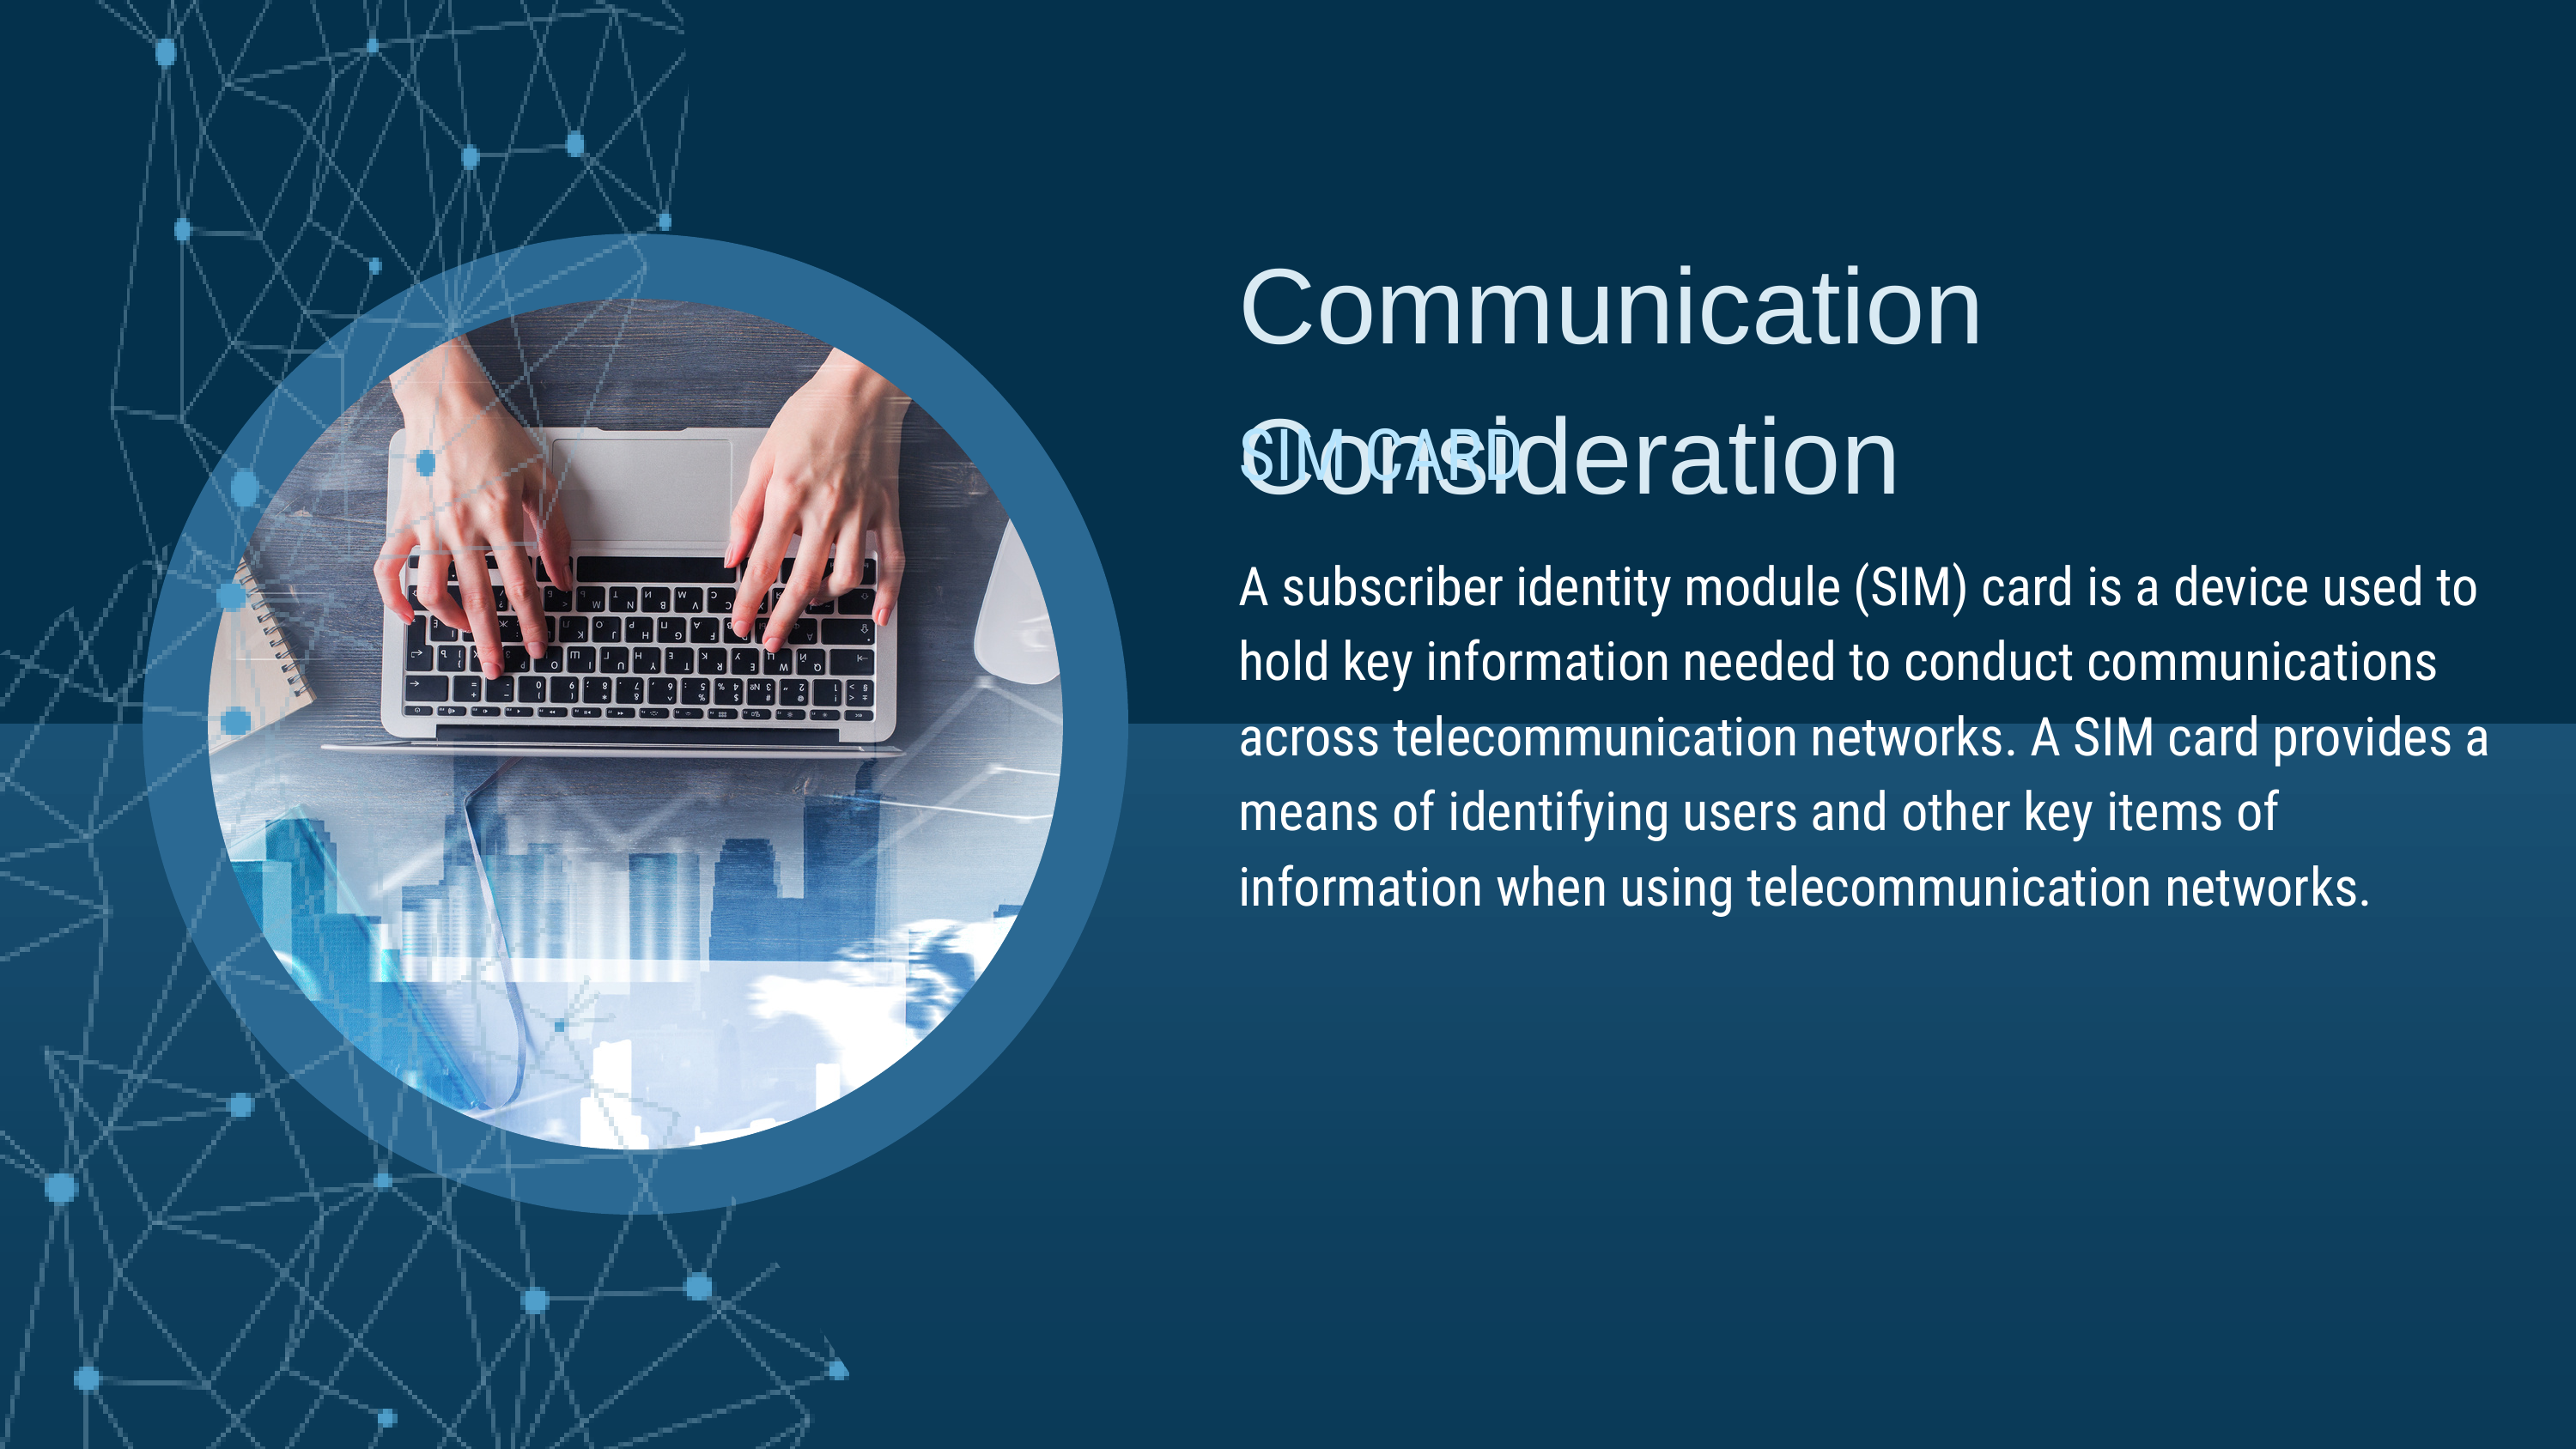

Communication Consideration

SIM CARD
A subscriber identity module (SIM) card is a device used to hold key information needed to conduct communications across telecommunication networks. A SIM card provides a means of identifying users and other key items of information when using telecommunication networks.